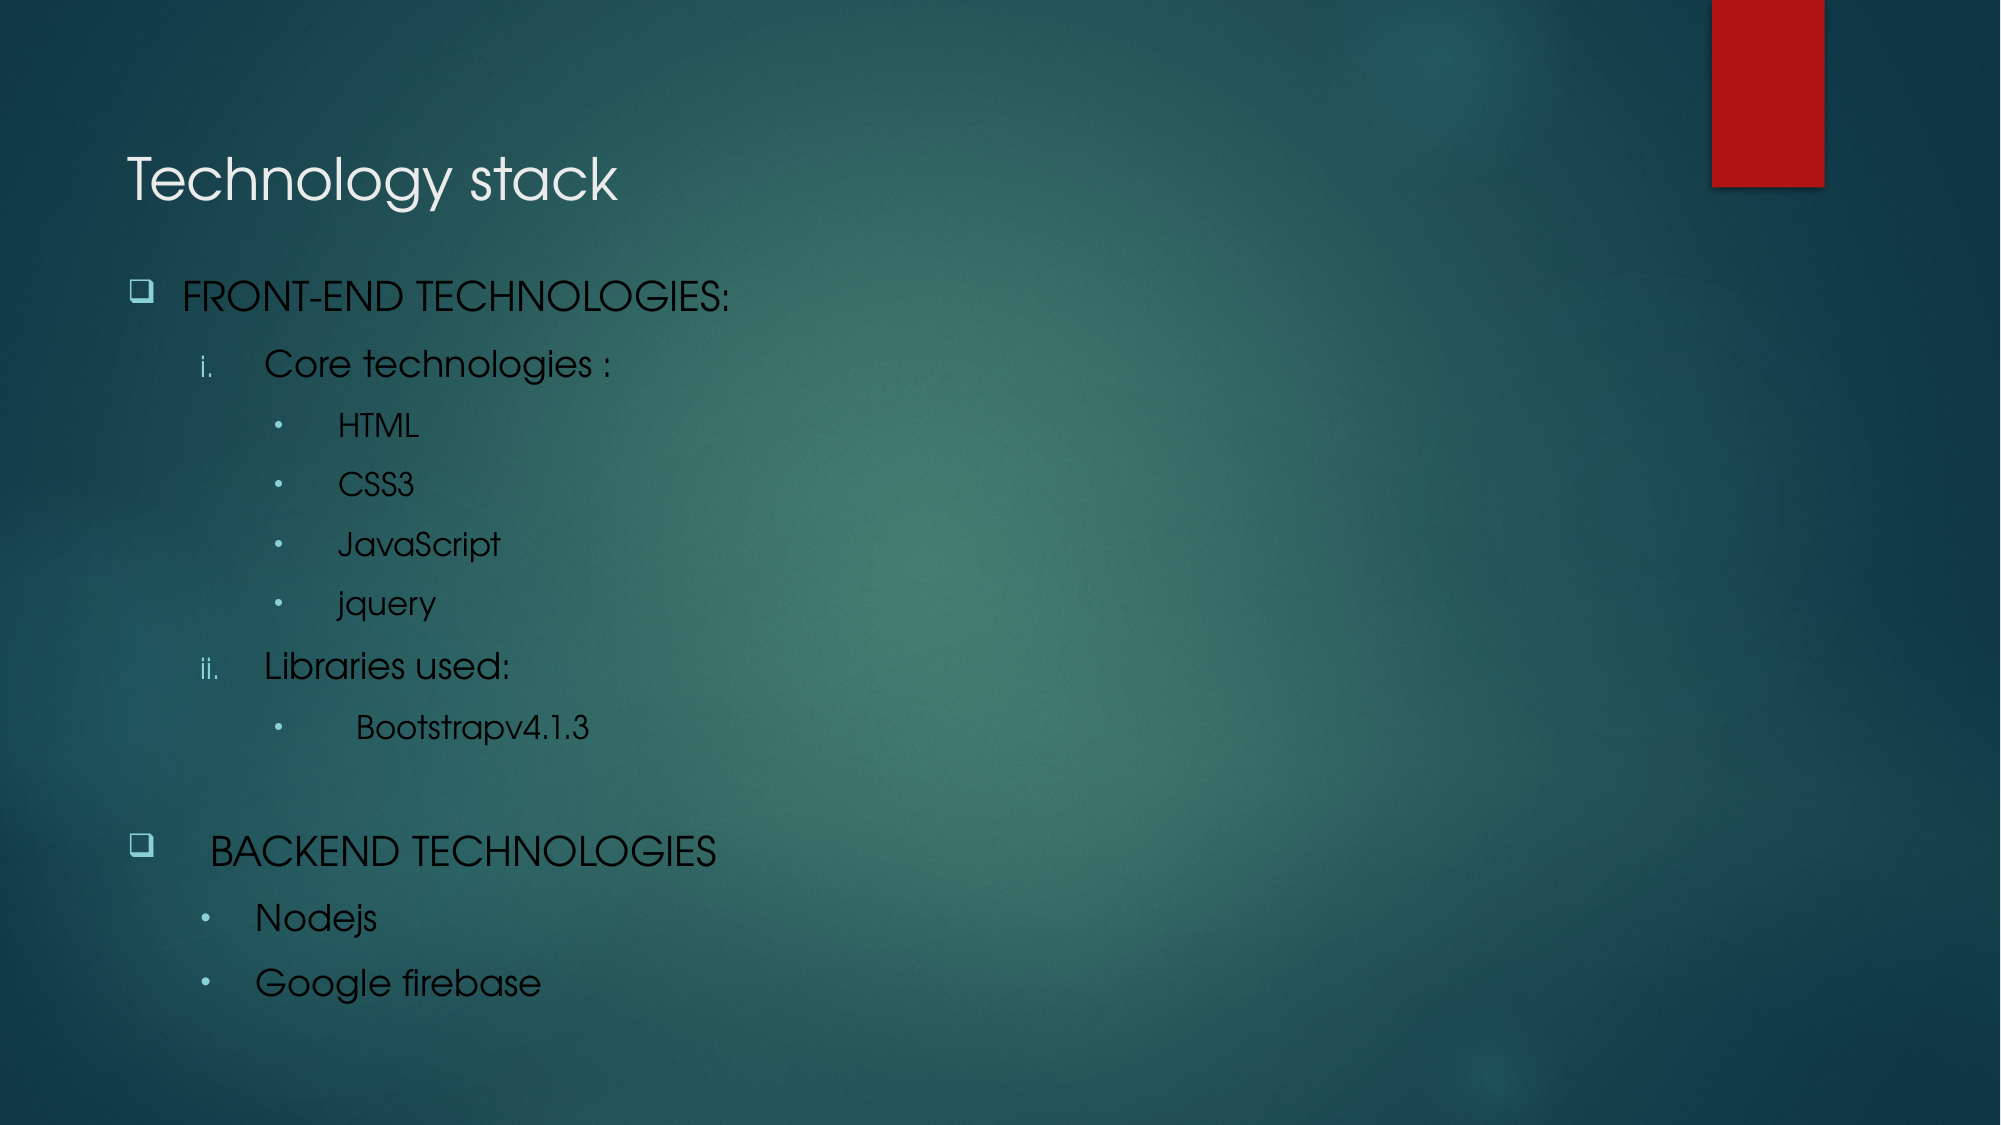

# Technology stack
Front-end technologies:
Core technologies :
HTML
CSS3
JavaScript
jquery
Libraries used:
Bootstrapv4.1.3

Backend Technologies
Nodejs
Google firebase